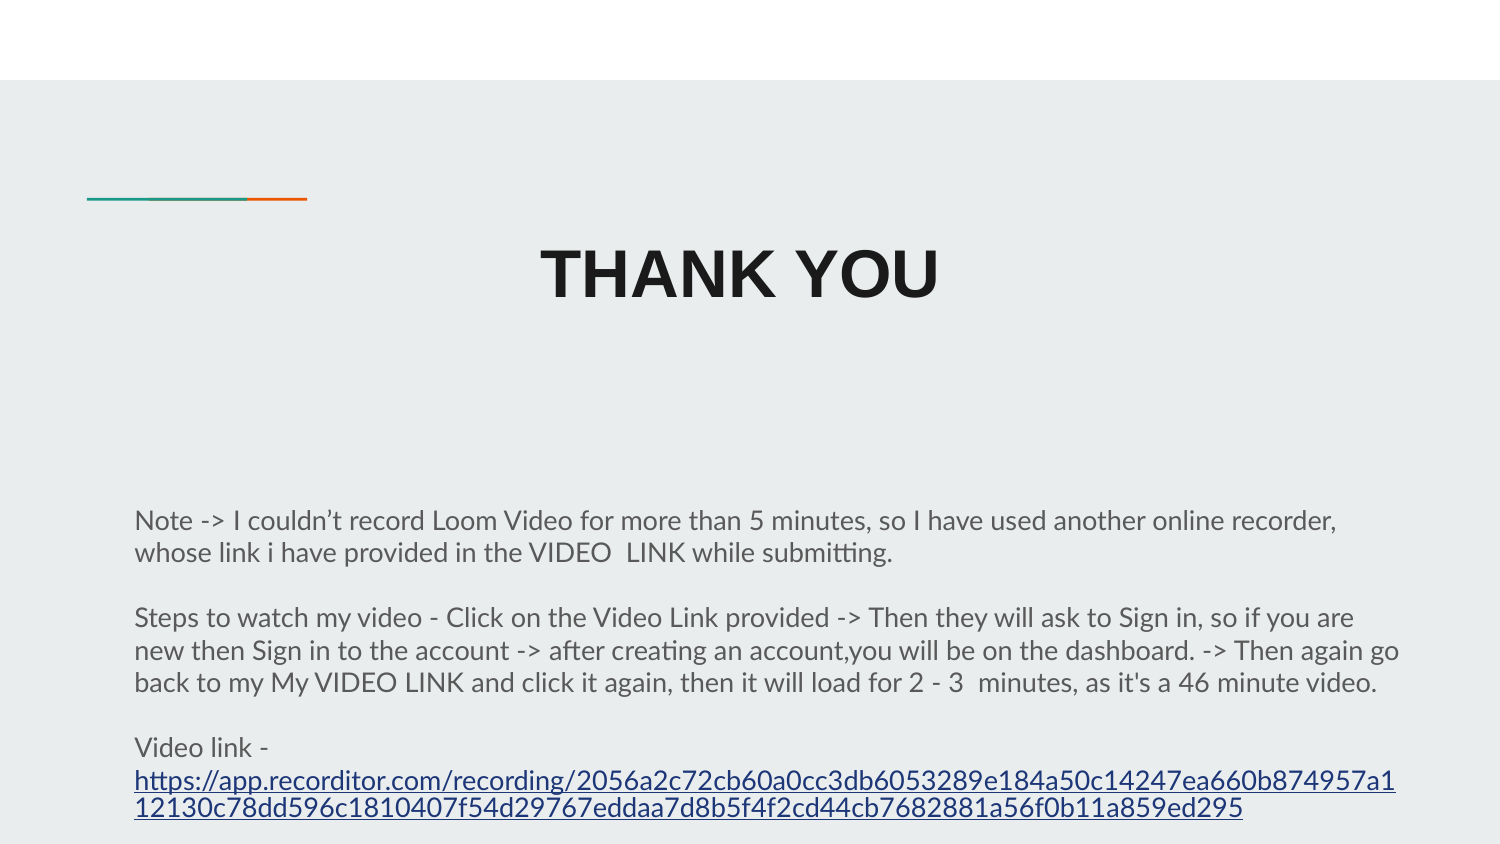

# THANK YOU

Note -> I couldn’t record Loom Video for more than 5 minutes, so I have used another online recorder, whose link i have provided in the VIDEO  LINK while submitting.

Steps to watch my video - Click on the Video Link provided -> Then they will ask to Sign in, so if you are new then Sign in to the account -> after creating an account,you will be on the dashboard. -> Then again go back to my My VIDEO LINK and click it again, then it will load for 2 - 3  minutes, as it's a 46 minute video.

Video link - https://app.recorditor.com/recording/2056a2c72cb60a0cc3db6053289e184a50c14247ea660b874957a112130c78dd596c1810407f54d29767eddaa7d8b5f4f2cd44cb7682881a56f0b11a859ed295